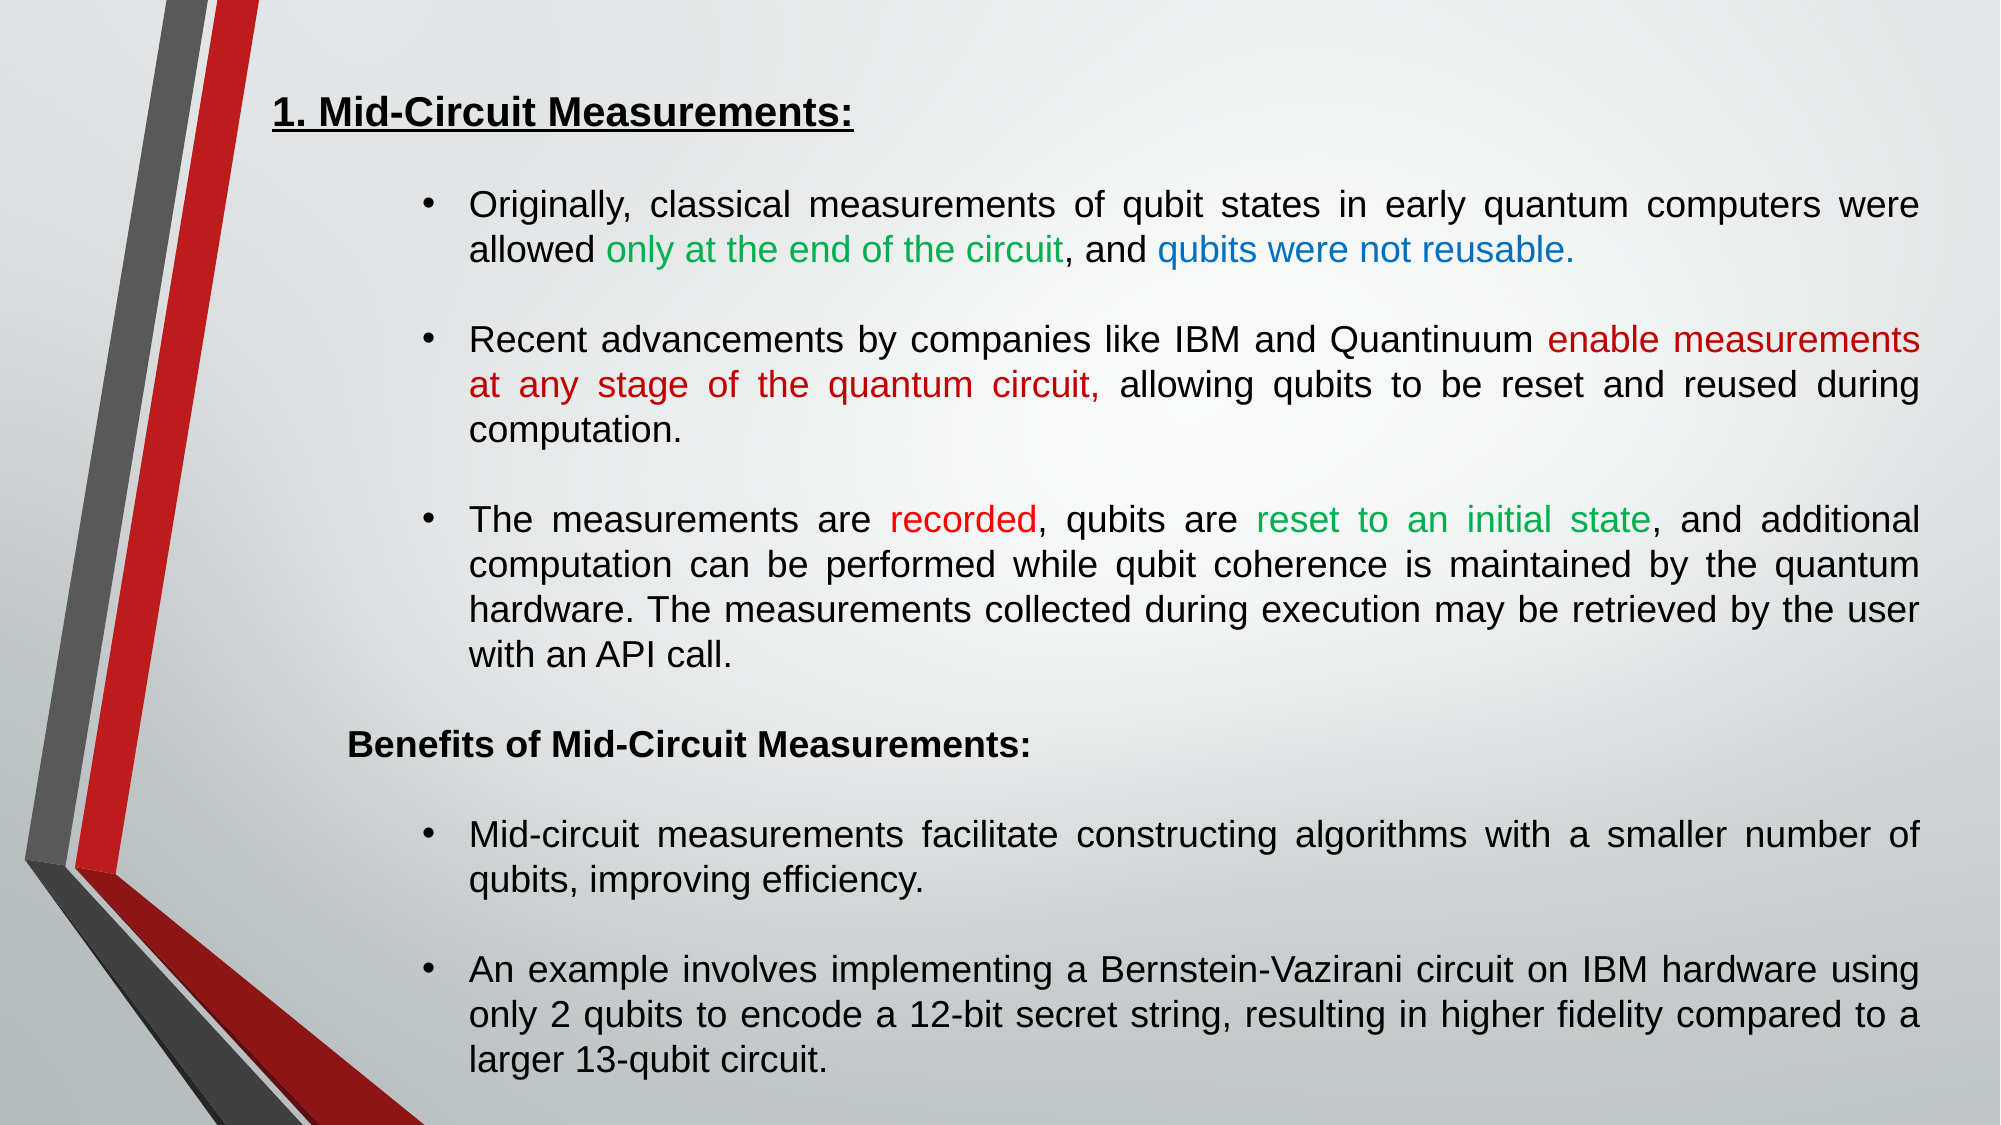

1. Mid-Circuit Measurements:

Originally, classical measurements of qubit states in early quantum computers were allowed only at the end of the circuit, and qubits were not reusable.

Recent advancements by companies like IBM and Quantinuum enable measurements at any stage of the quantum circuit, allowing qubits to be reset and reused during computation.

The measurements are recorded, qubits are reset to an initial state, and additional computation can be performed while qubit coherence is maintained by the quantum hardware. The measurements collected during execution may be retrieved by the user with an API call.

Benefits of Mid-Circuit Measurements:

Mid-circuit measurements facilitate constructing algorithms with a smaller number of qubits, improving efficiency.

An example involves implementing a Bernstein-Vazirani circuit on IBM hardware using only 2 qubits to encode a 12-bit secret string, resulting in higher fidelity compared to a larger 13-qubit circuit.